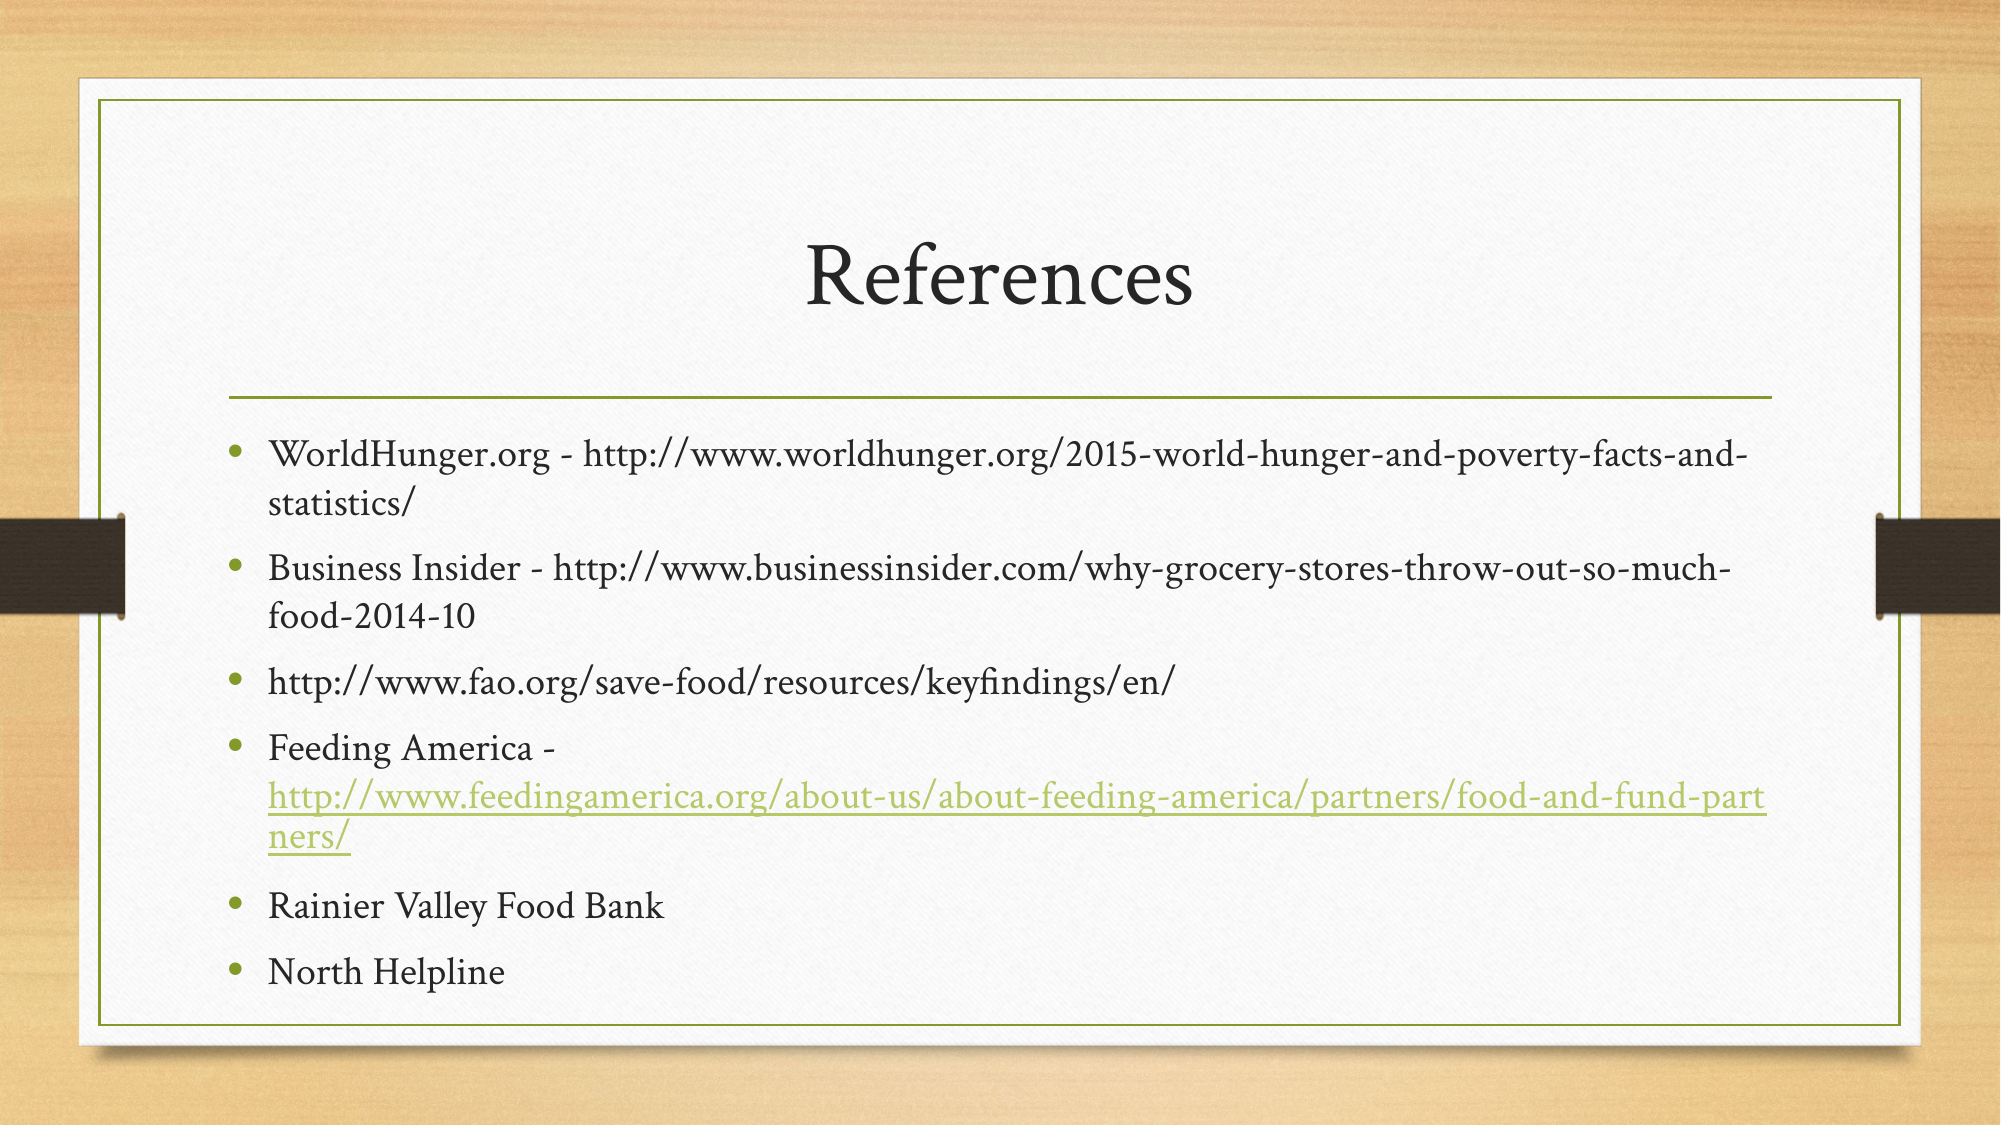

# References
WorldHunger.org - http://www.worldhunger.org/2015-world-hunger-and-poverty-facts-and-statistics/
Business Insider - http://www.businessinsider.com/why-grocery-stores-throw-out-so-much-food-2014-10
http://www.fao.org/save-food/resources/keyfindings/en/
Feeding America - http://www.feedingamerica.org/about-us/about-feeding-america/partners/food-and-fund-partners/
Rainier Valley Food Bank
North Helpline